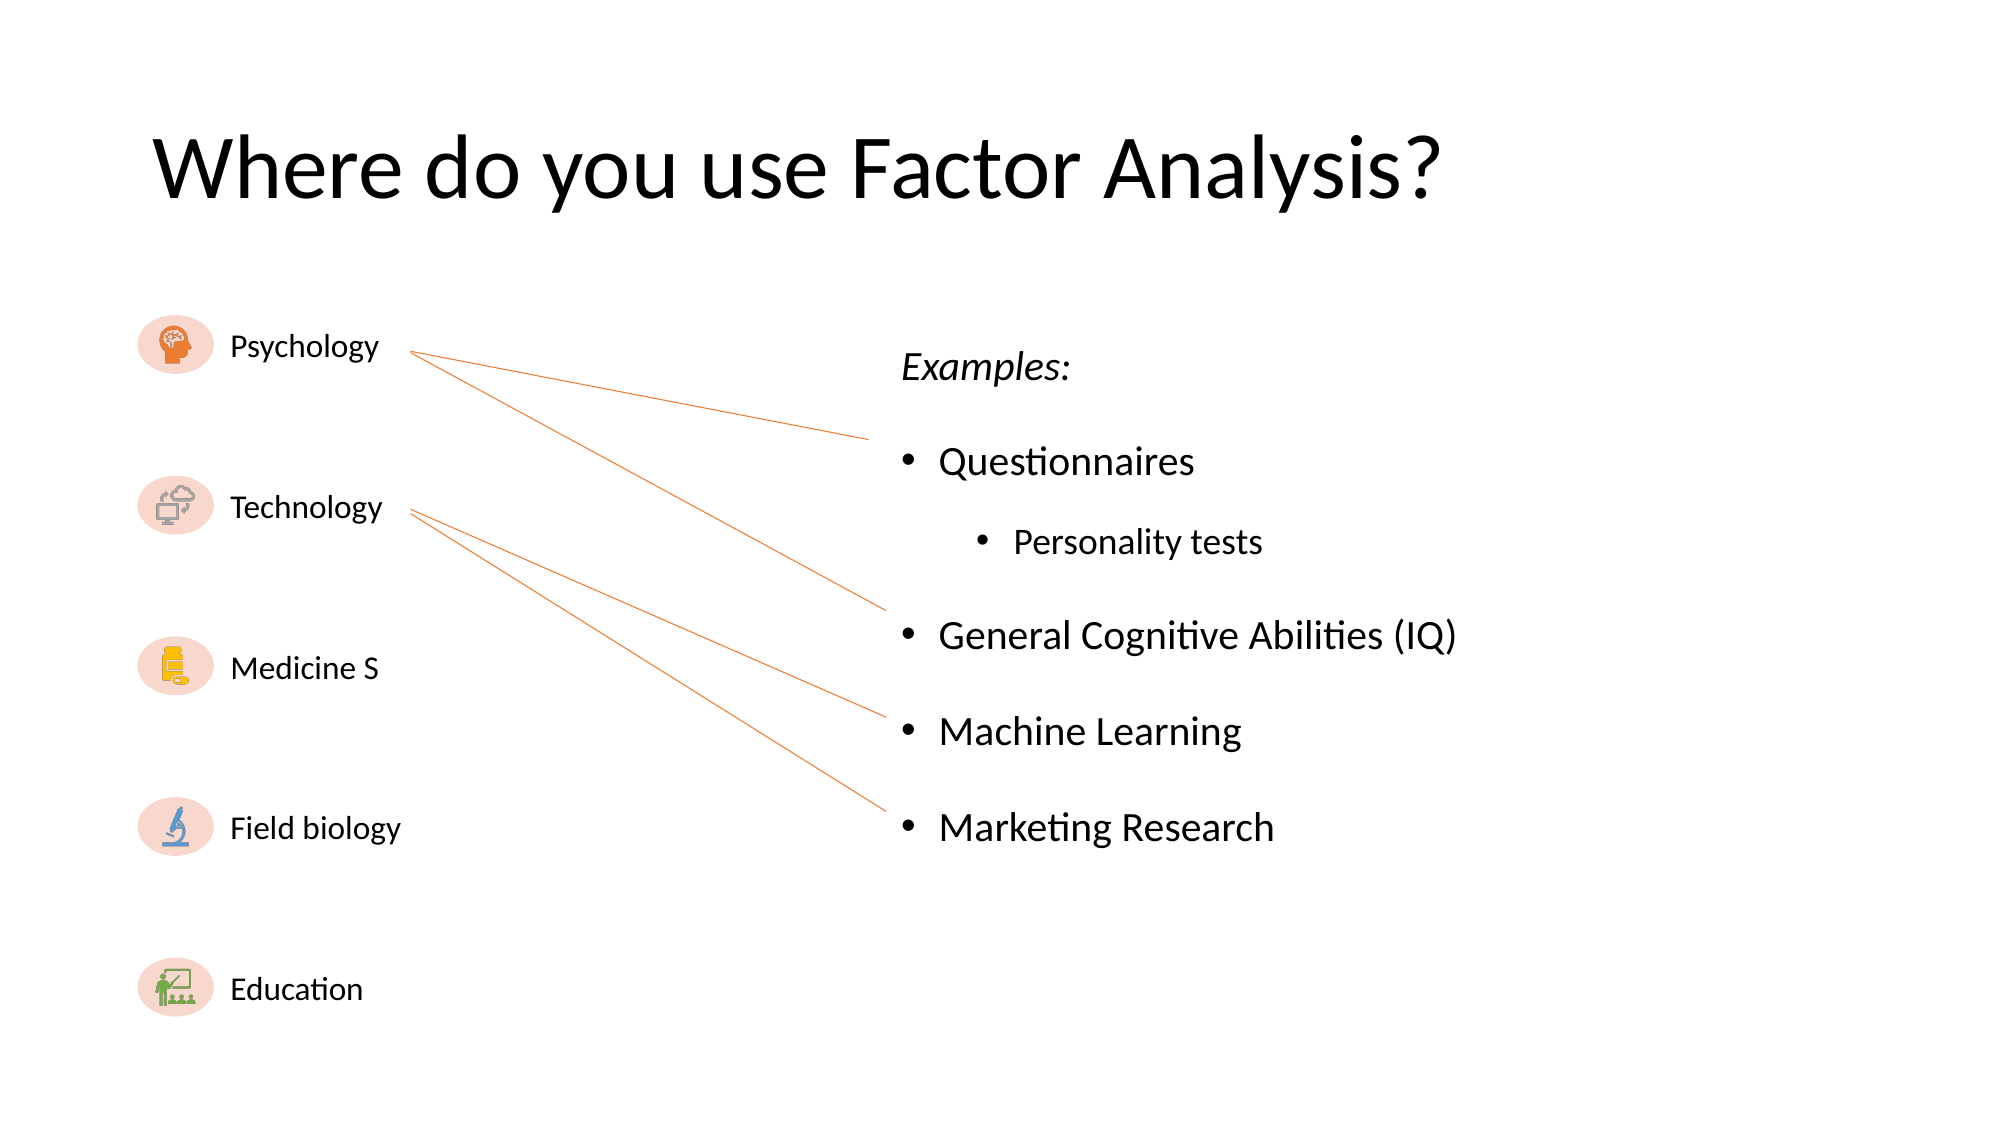

# Where do you use Factor Analysis?
Psychology
Technology
Medicine S
Field biology
Education
Examples:
Questionnaires
Personality tests
General Cognitive Abilities (IQ)
Machine Learning
Marketing Research